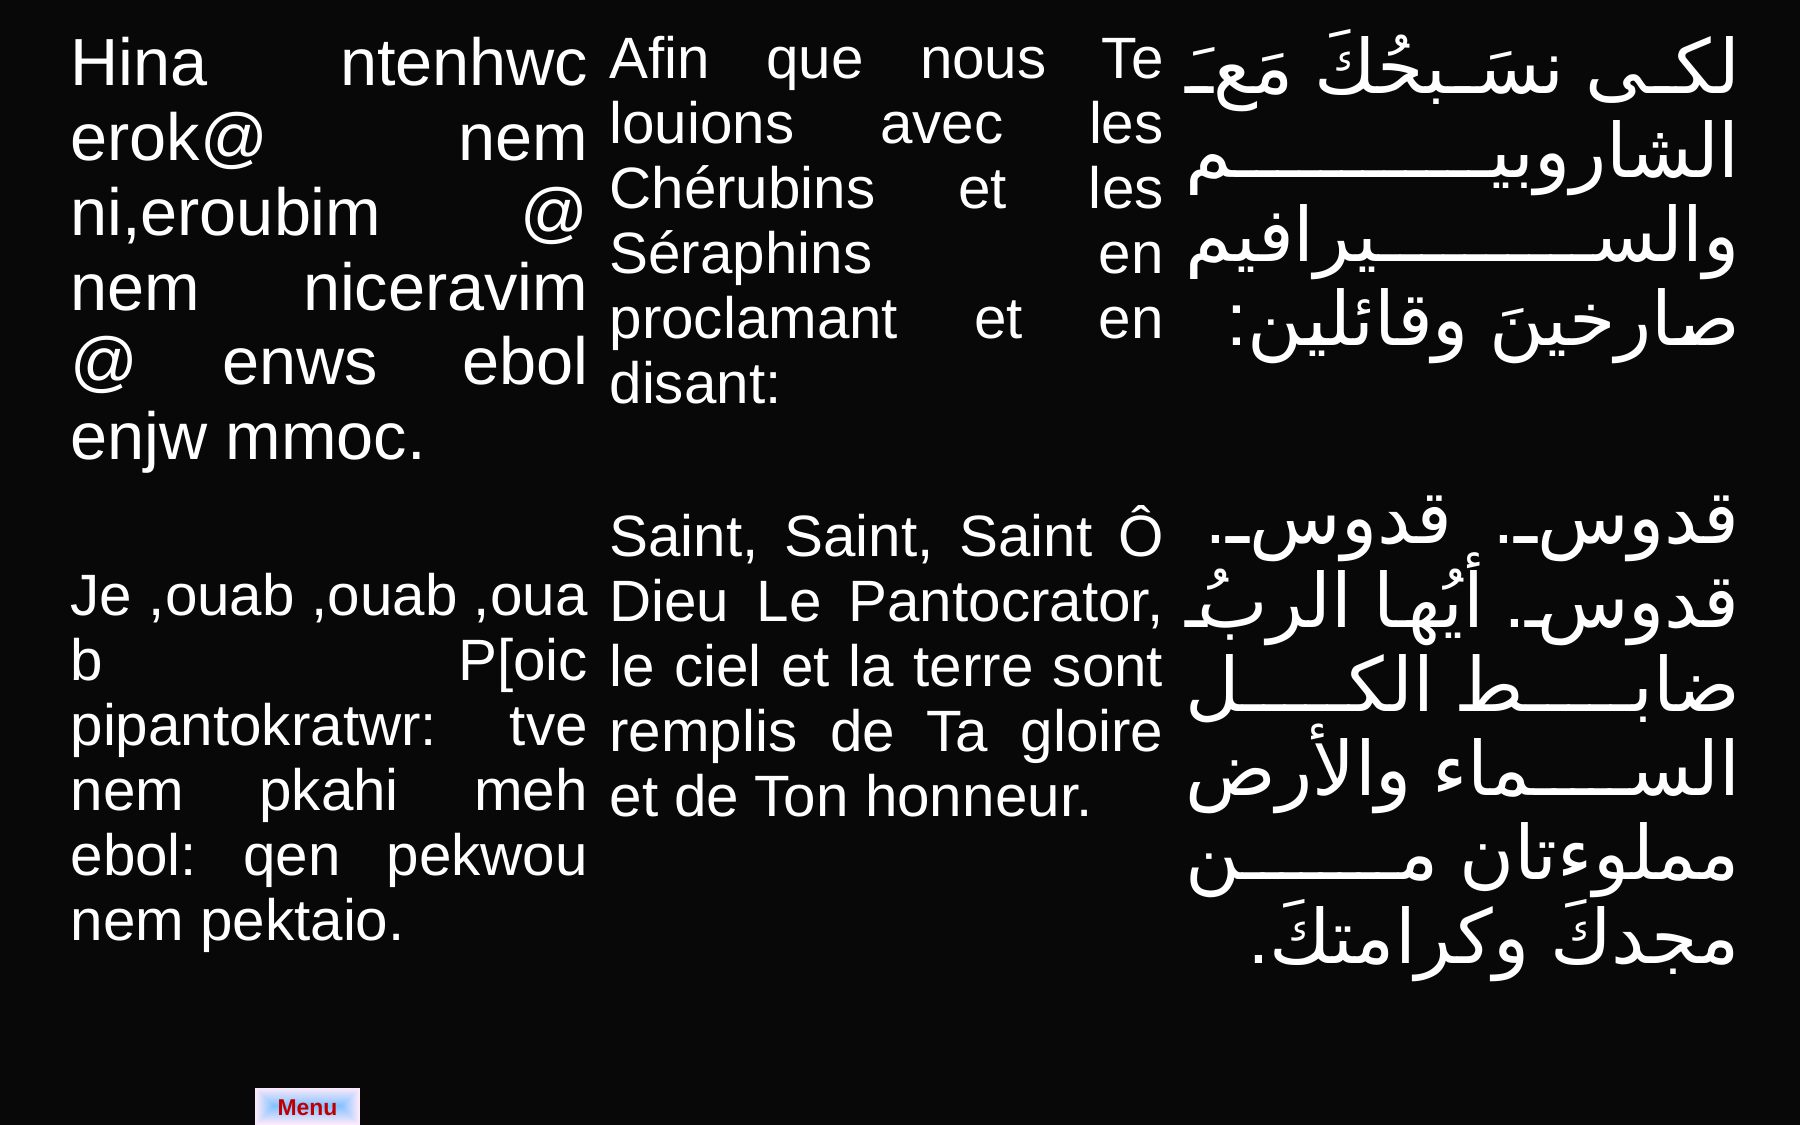

| Hina ntenhwc erok@ nem ni,eroubim @ nem niceravim @ enws ebol enjw mmoc. Je ,ouab ,ouab ,ouab P[oic pipantokratwr: tve nem pkahi meh ebol: qen pekwou nem pektaio. | Afin que nous Te louions avec les Chérubins et les Séraphins en proclamant et en disant: Saint, Saint, Saint Ô Dieu Le Pantocrator, le ciel et la terre sont remplis de Ta gloire et de Ton honneur. | لكى نسَبحُكَ مَعَ الشاروبيم والسيرافيم صارخينَ وقائلين: قدوس. قدوس. قدوس. أيُها الربُ ضابط الكل السماء والأرض مملوءتان من مجدكَ وكرامتكَ. |
| --- | --- | --- |

Menu